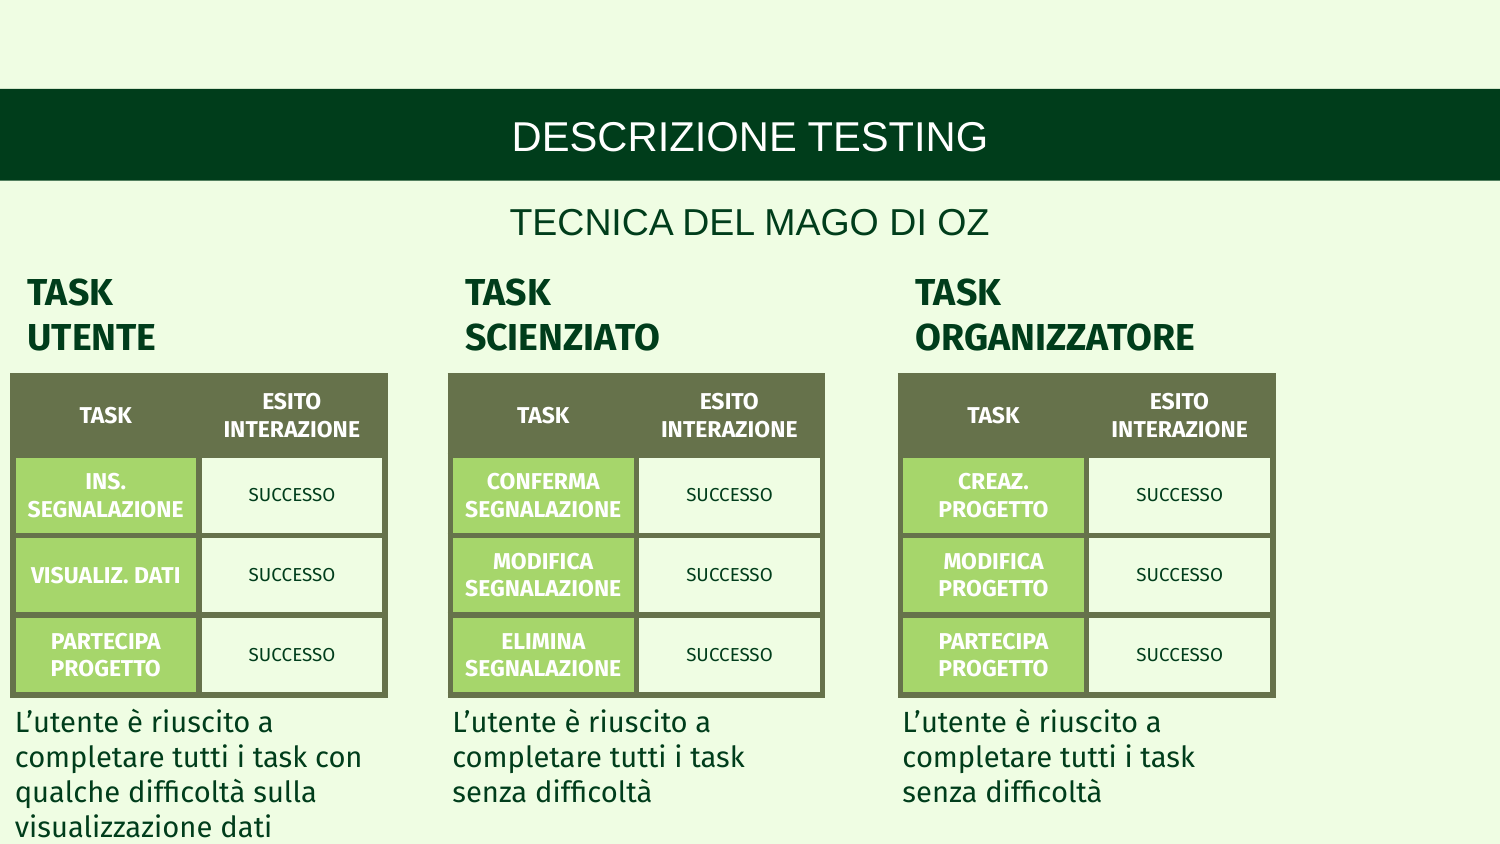

# DESCRIZIONE TESTING
TECNICA DEL MAGO DI OZ
TASK UTENTE
TASK SCIENZIATO
TASK ORGANIZZATORE
| TASK | ESITO INTERAZIONE |
| --- | --- |
| INS. SEGNALAZIONE | SUCCESSO |
| VISUALIZ. DATI | SUCCESSO |
| PARTECIPA PROGETTO | SUCCESSO |
| TASK | ESITO INTERAZIONE |
| --- | --- |
| CONFERMA SEGNALAZIONE | SUCCESSO |
| MODIFICA SEGNALAZIONE | SUCCESSO |
| ELIMINA SEGNALAZIONE | SUCCESSO |
| TASK | ESITO INTERAZIONE |
| --- | --- |
| CREAZ. PROGETTO | SUCCESSO |
| MODIFICA PROGETTO | SUCCESSO |
| PARTECIPA PROGETTO | SUCCESSO |
L’utente è riuscito a completare tutti i task con qualche difficoltà sulla visualizzazione dati
L’utente è riuscito a completare tutti i task senza difficoltà
L’utente è riuscito a completare tutti i task senza difficoltà